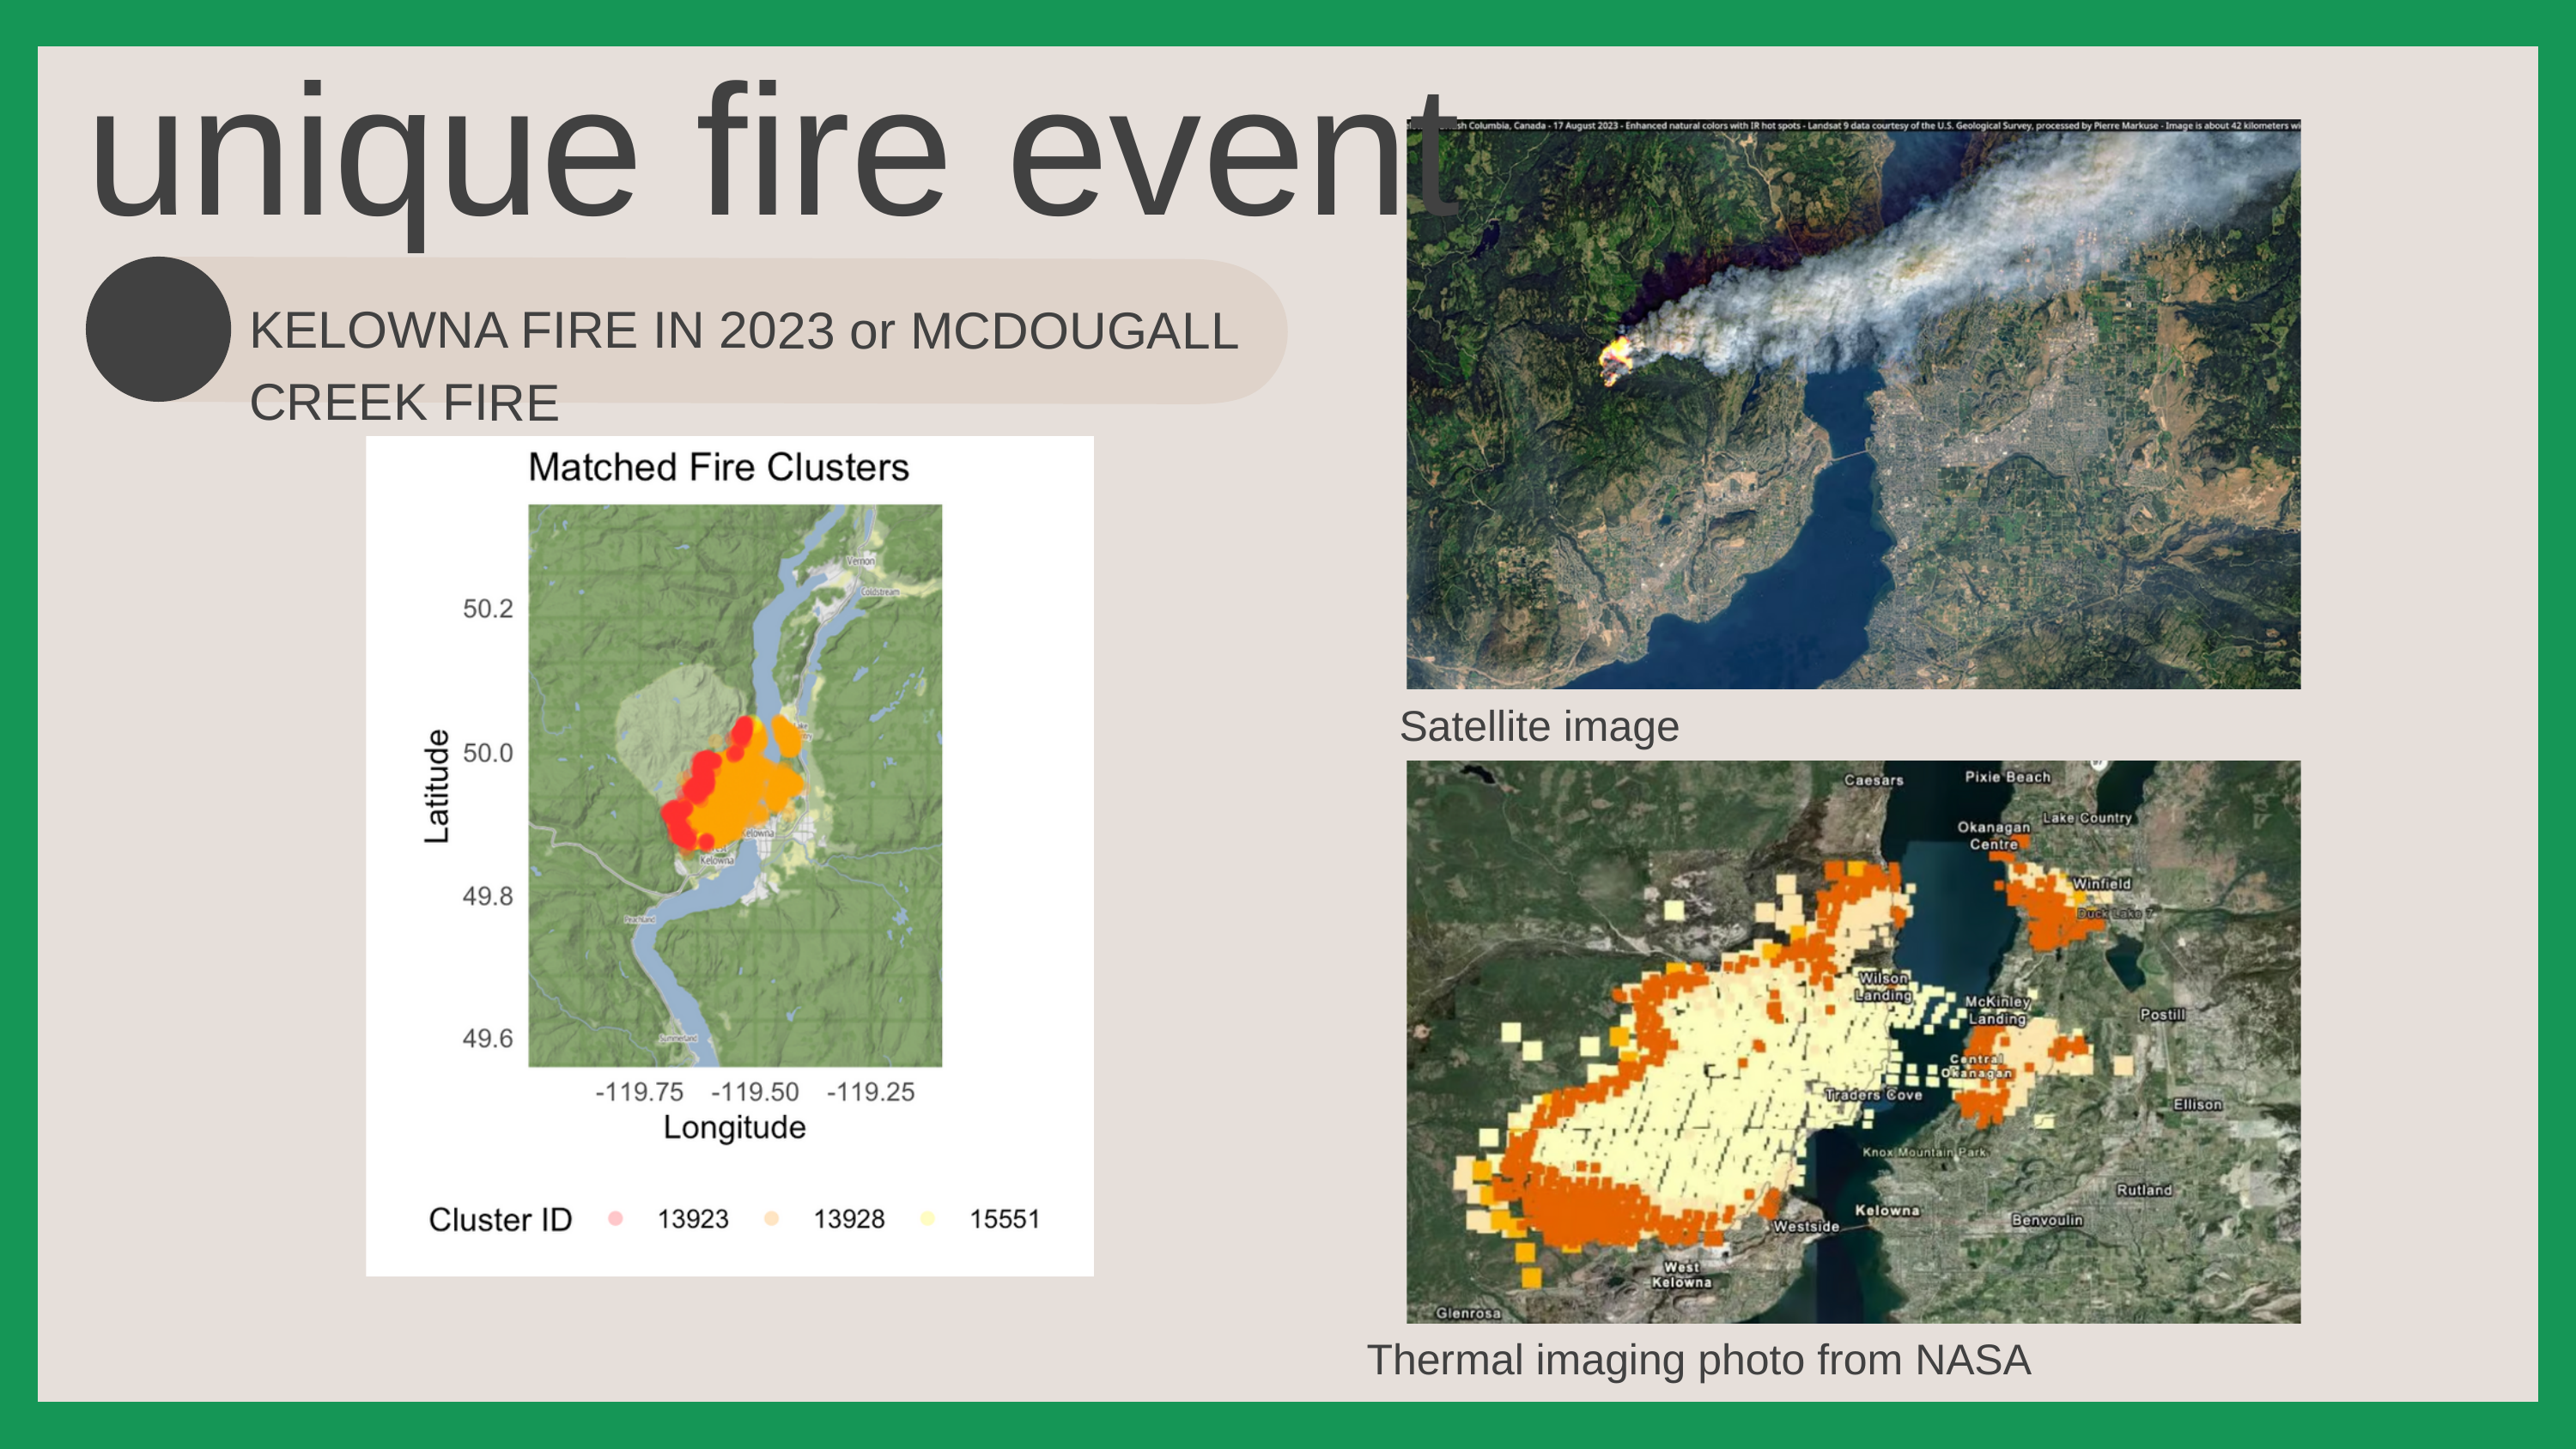

unique fire event

KELOWNA FIRE IN 2023 or MCDOUGALL CREEK FIRE

Satellite image

Thermal imaging photo from NASA